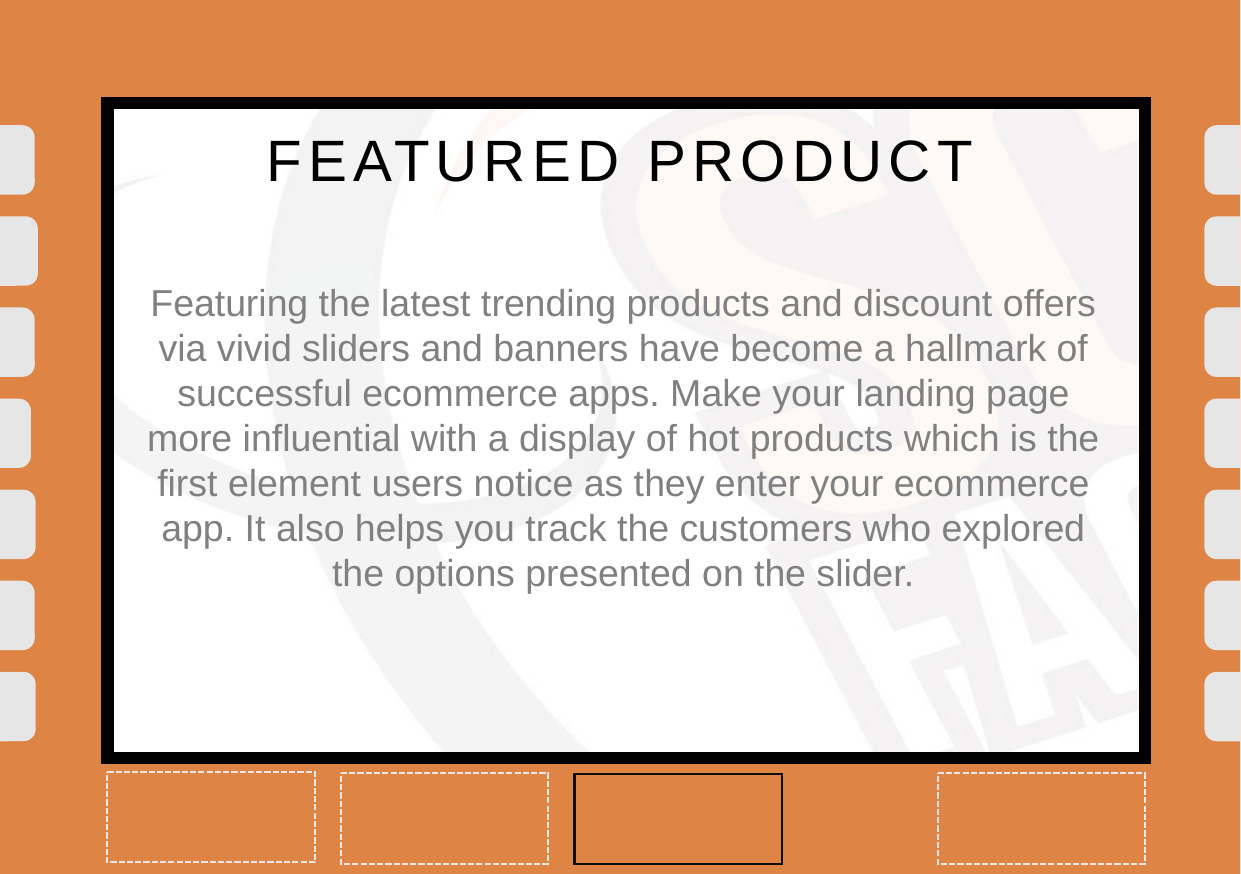

Reveals the value that the product delivers to customers, today

FEATURED PRODUCT

Featuring the latest trending products and discount offers via vivid sliders and banners have become a hallmark of successful ecommerce apps. Make your landing page more influential with a display of hot products which is the first element users notice as they enter your ecommerce app. It also helps you track the customers who explored the options presented on the slider.